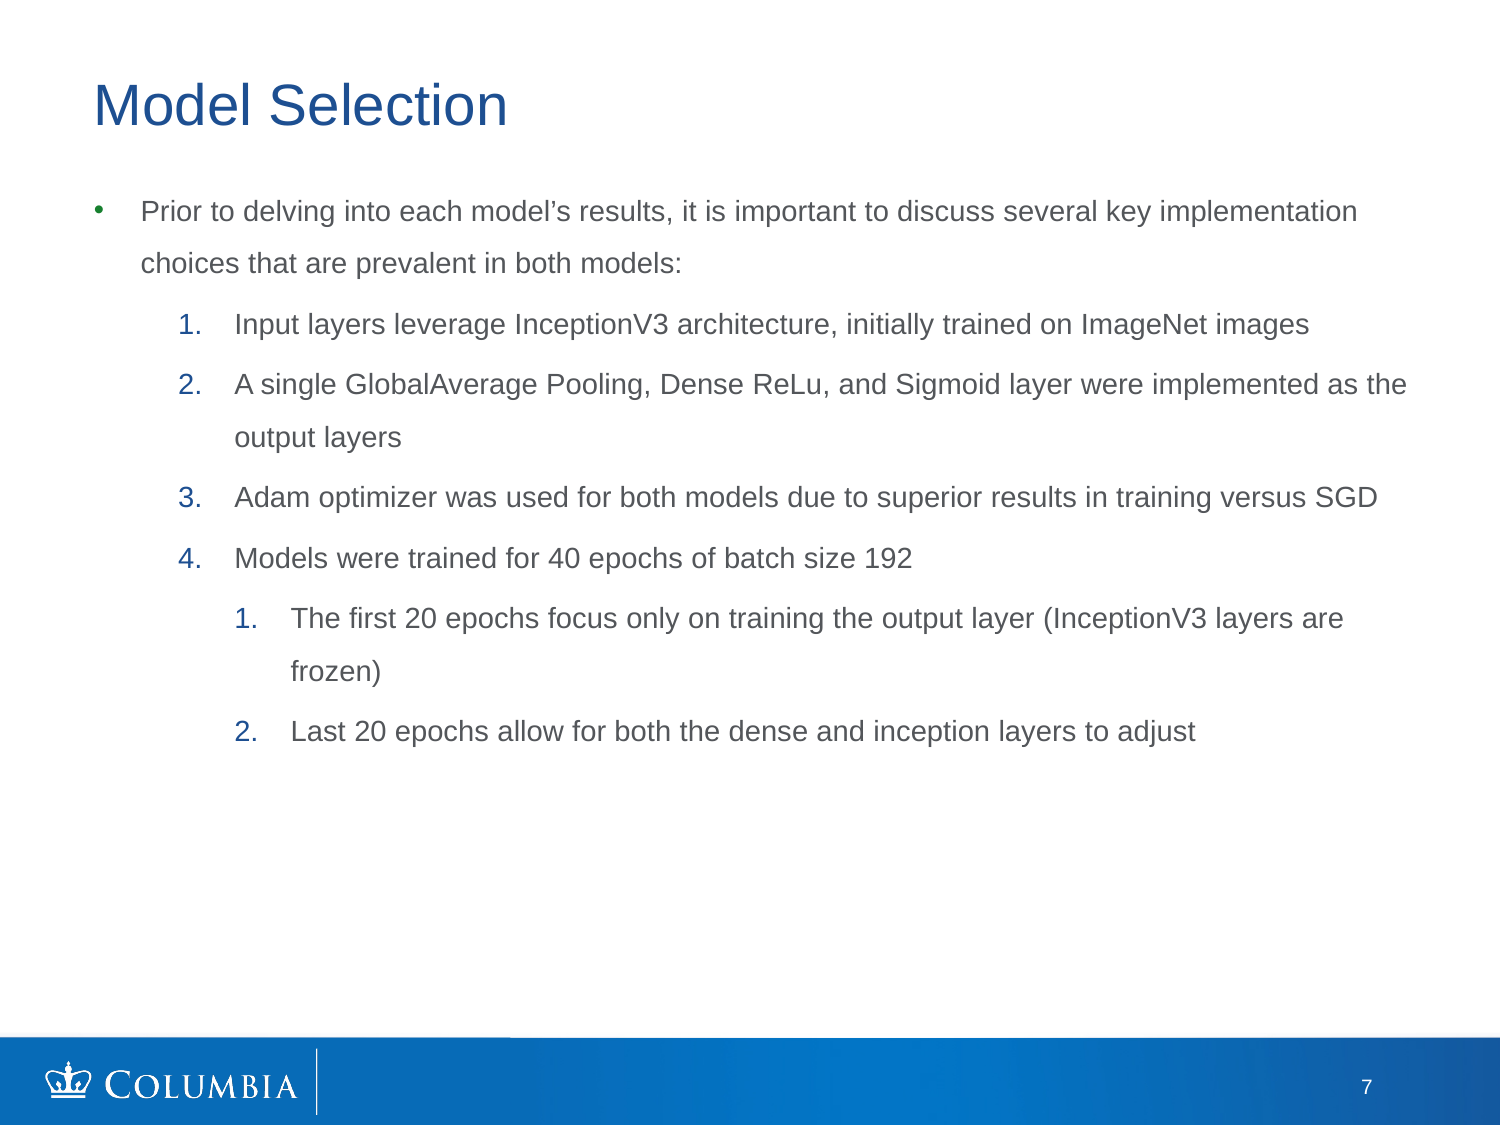

# Model Selection
Prior to delving into each model’s results, it is important to discuss several key implementation choices that are prevalent in both models:
Input layers leverage InceptionV3 architecture, initially trained on ImageNet images
A single GlobalAverage Pooling, Dense ReLu, and Sigmoid layer were implemented as the output layers
Adam optimizer was used for both models due to superior results in training versus SGD
Models were trained for 40 epochs of batch size 192
The first 20 epochs focus only on training the output layer (InceptionV3 layers are frozen)
Last 20 epochs allow for both the dense and inception layers to adjust
7